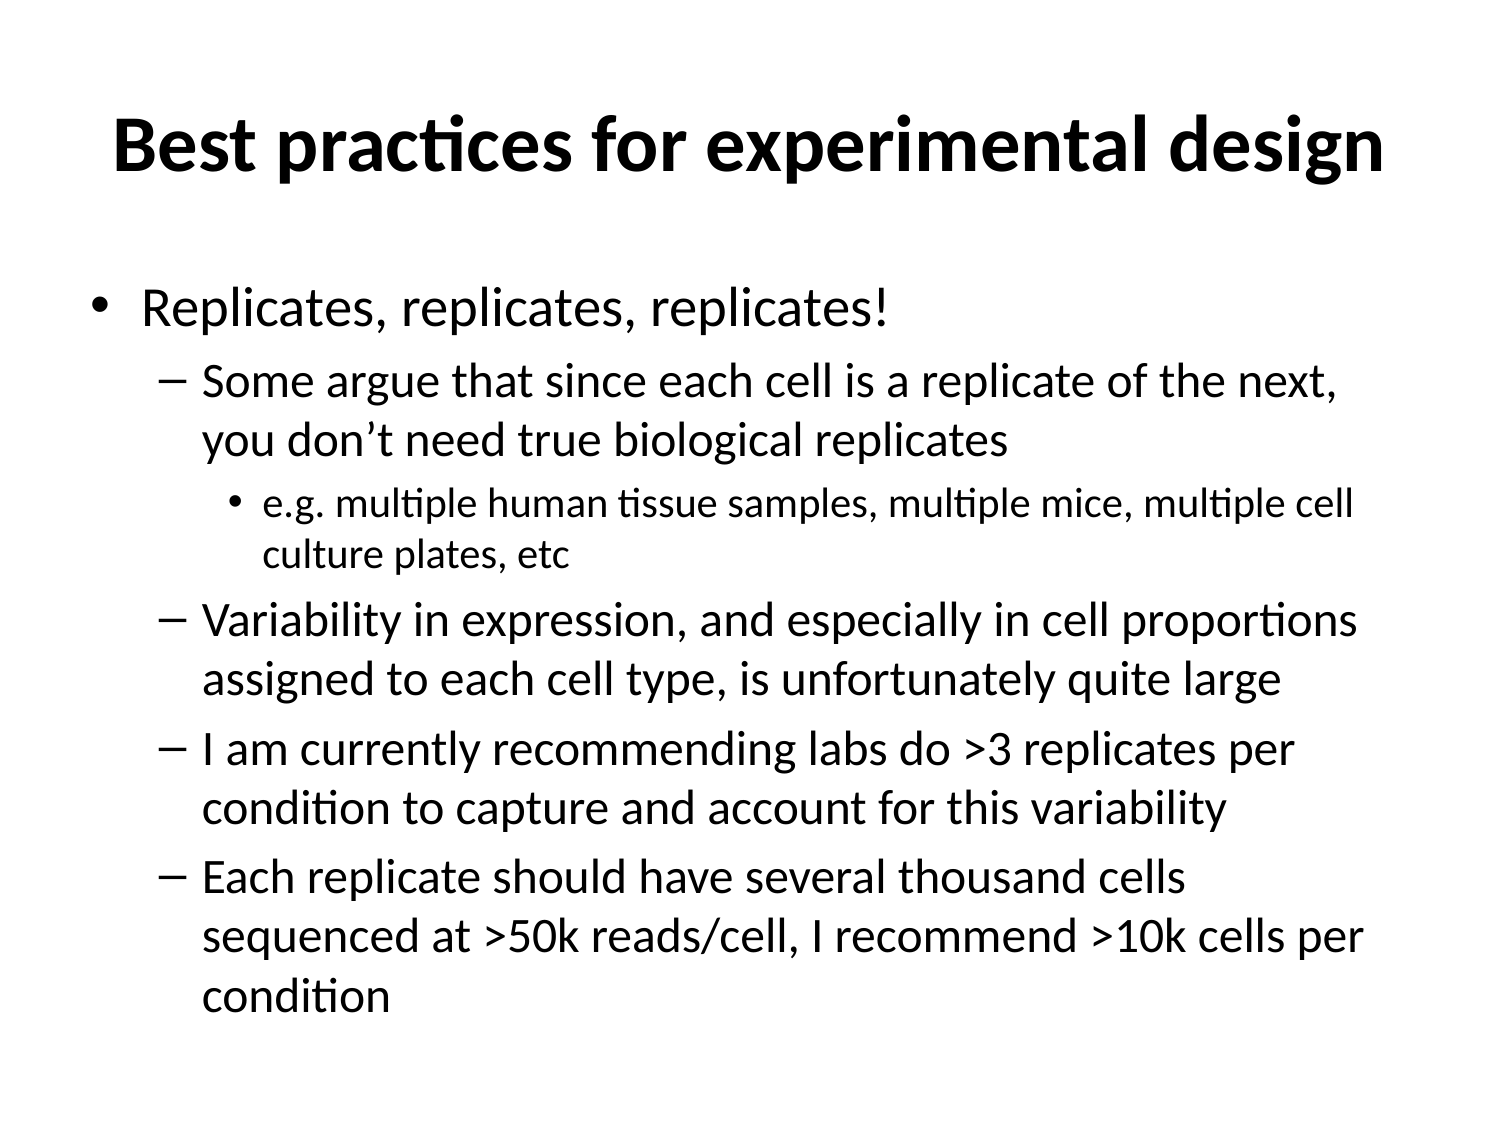

# Best practices for experimental design
Replicates, replicates, replicates!
Some argue that since each cell is a replicate of the next, you don’t need true biological replicates
e.g. multiple human tissue samples, multiple mice, multiple cell culture plates, etc
Variability in expression, and especially in cell proportions assigned to each cell type, is unfortunately quite large
I am currently recommending labs do >3 replicates per condition to capture and account for this variability
Each replicate should have several thousand cells sequenced at >50k reads/cell, I recommend >10k cells per condition